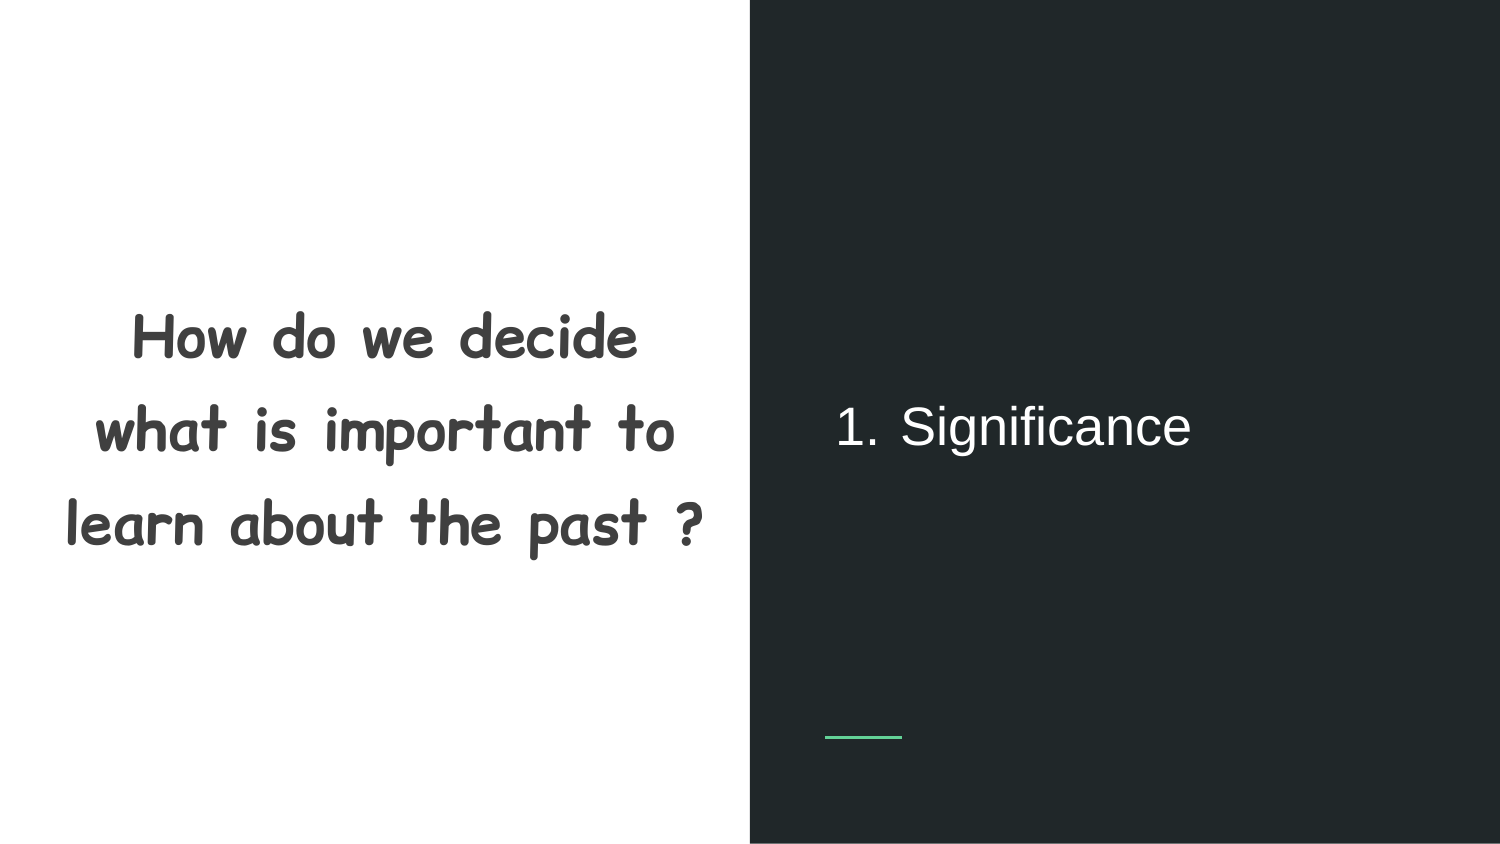

How do we decide what is important to learn about the past ?
Significance